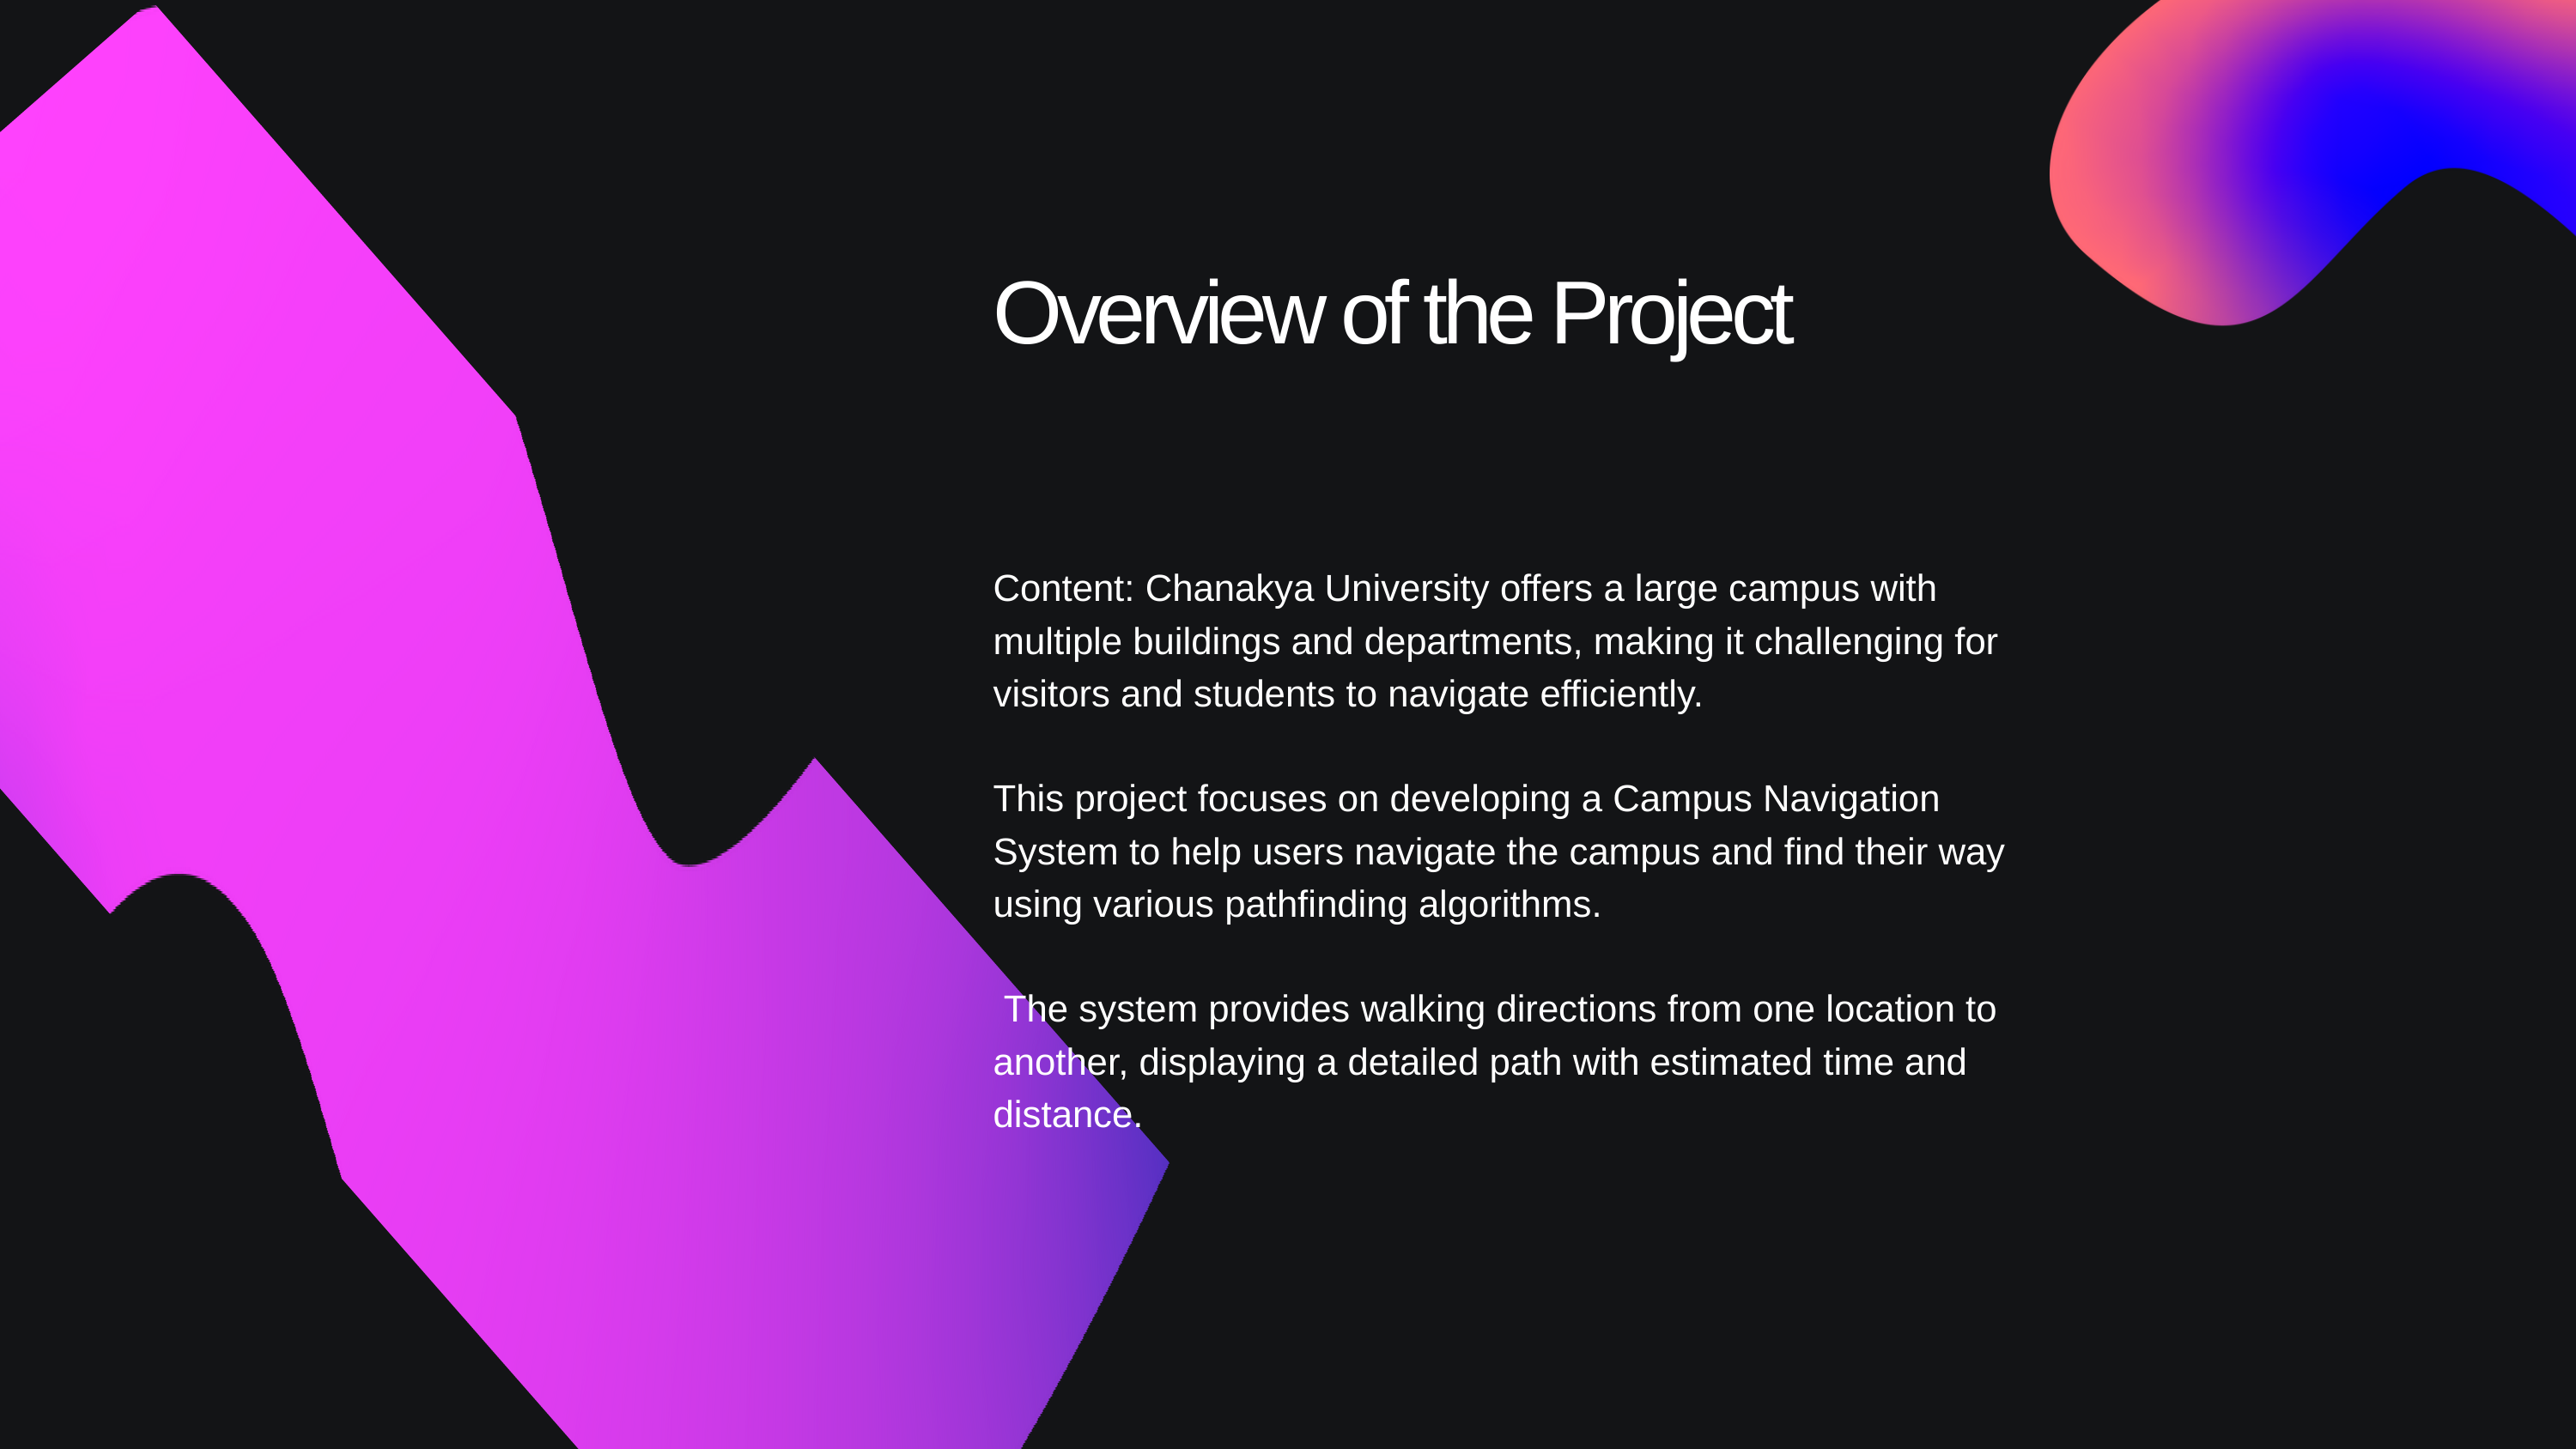

Overview of the Project
Content: Chanakya University offers a large campus with multiple buildings and departments, making it challenging for visitors and students to navigate efficiently.

This project focuses on developing a Campus Navigation System to help users navigate the campus and find their way using various pathfinding algorithms.

 The system provides walking directions from one location to another, displaying a detailed path with estimated time and distance.